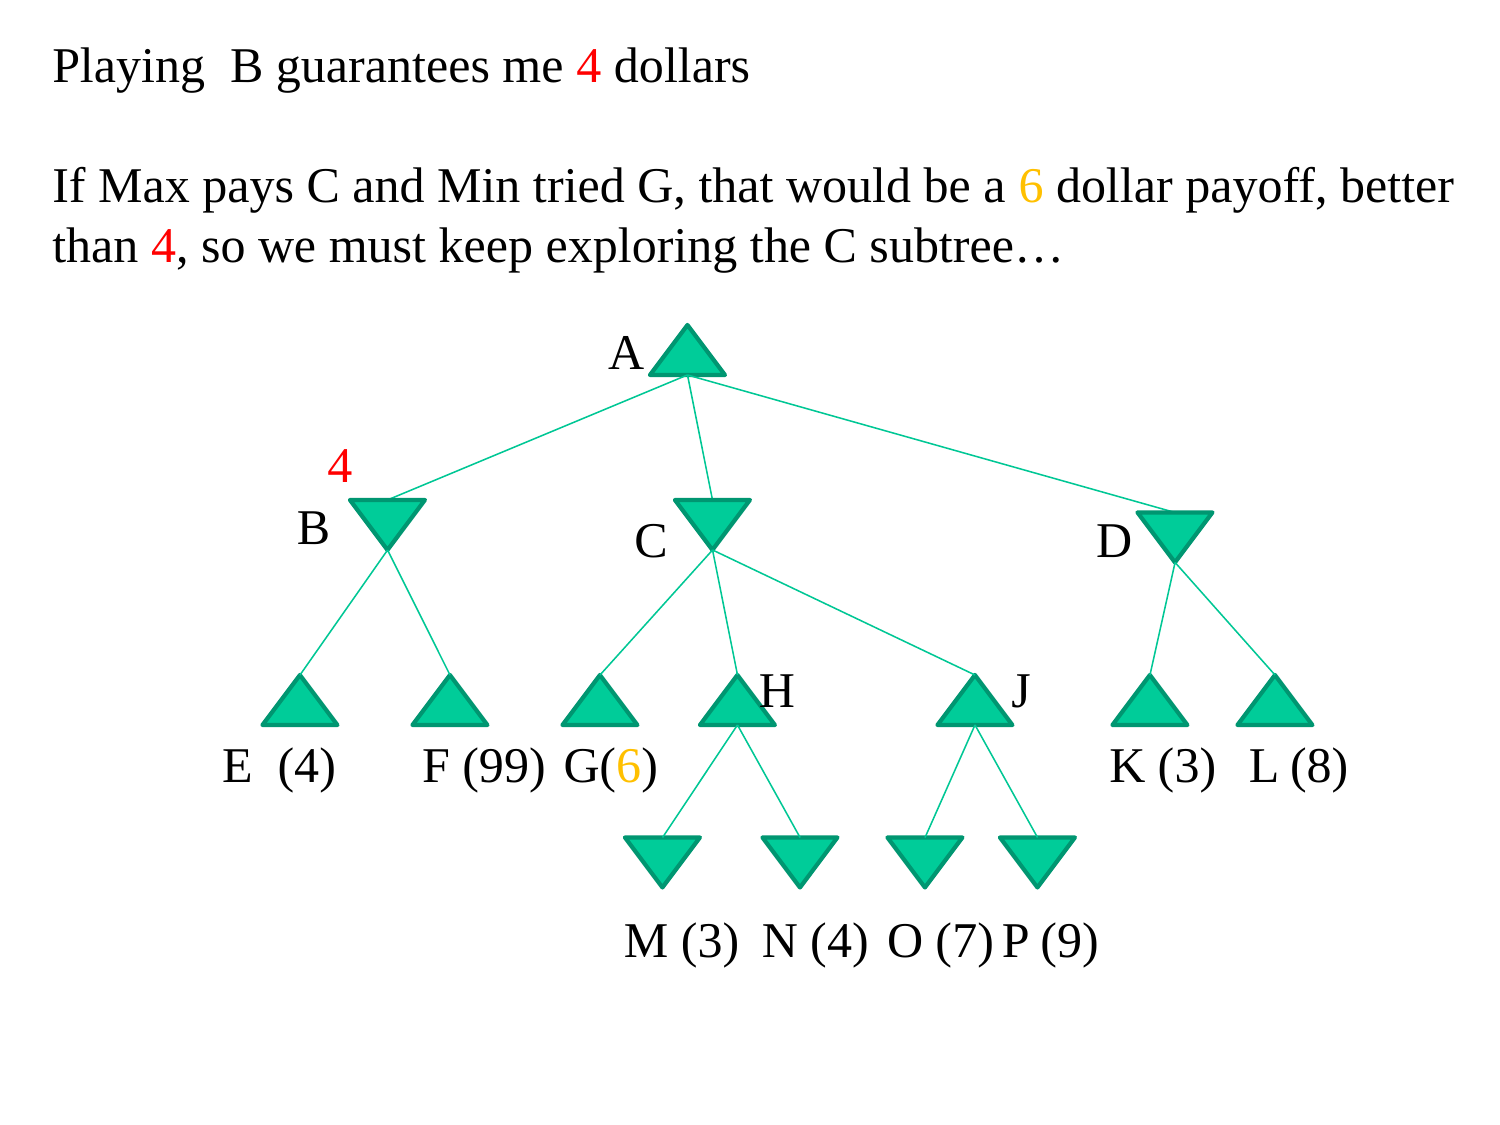

Playing  B guarantees me 4 dollars

If Max pays C and Min tried G, that would be a 6 dollar payoff, better than 4, so we must keep exploring the C subtree…

A

4
B

C

D

H
J

E  (4)
F (99)
G(6)
K (3)
L (8)

M (3)
N (4)
O (7)
P (9)